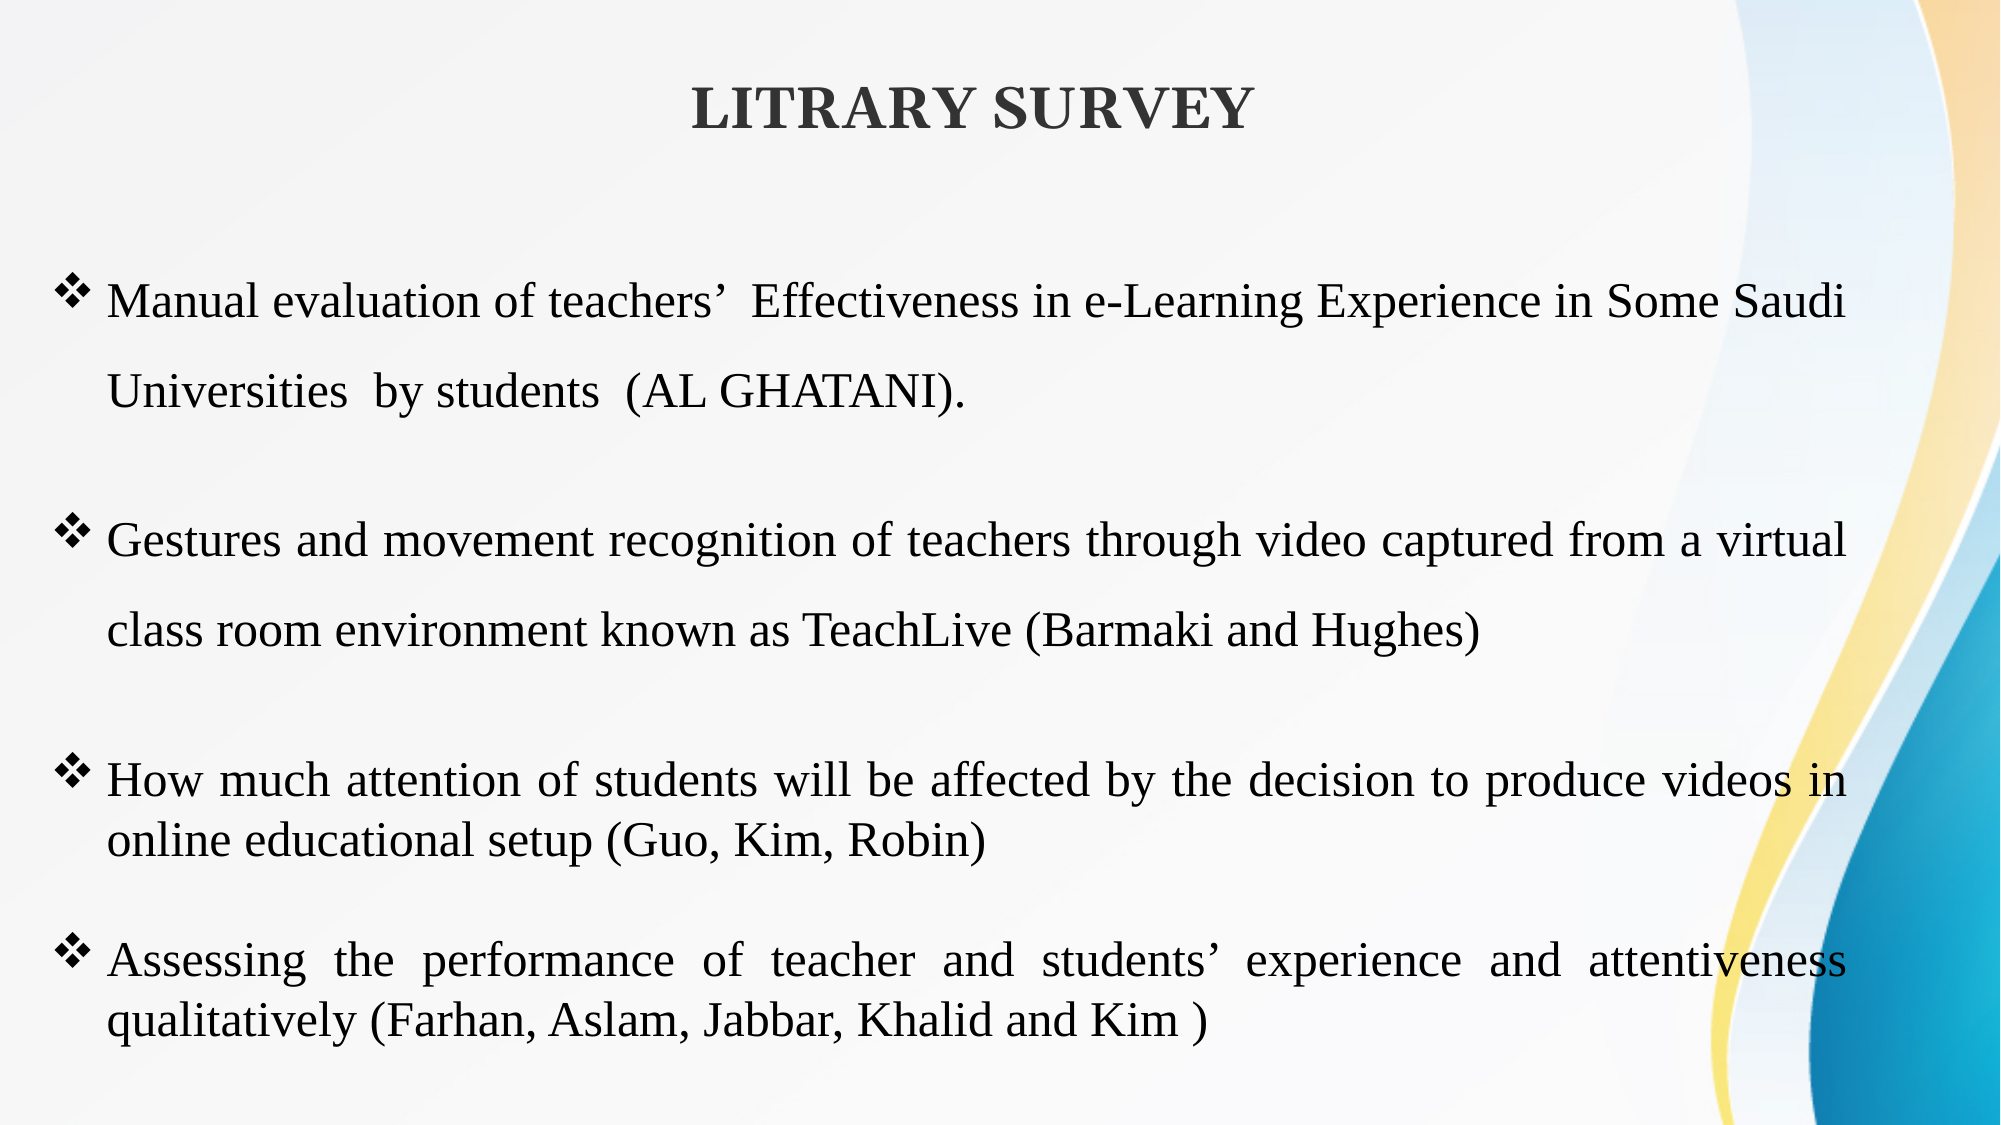

LITRARY SURVEY
Manual evaluation of teachers’  Effectiveness in e-Learning Experience in Some Saudi Universities  by students  (AL GHATANI).

Gestures and movement recognition of teachers through video captured from a virtual class room environment known as TeachLive (Barmaki and Hughes)

How much attention of students will be affected by the decision to produce videos in online educational setup (Guo, Kim, Robin)

Assessing the performance of teacher and students’ experience and attentiveness qualitatively (Farhan, Aslam, Jabbar, Khalid and Kim )